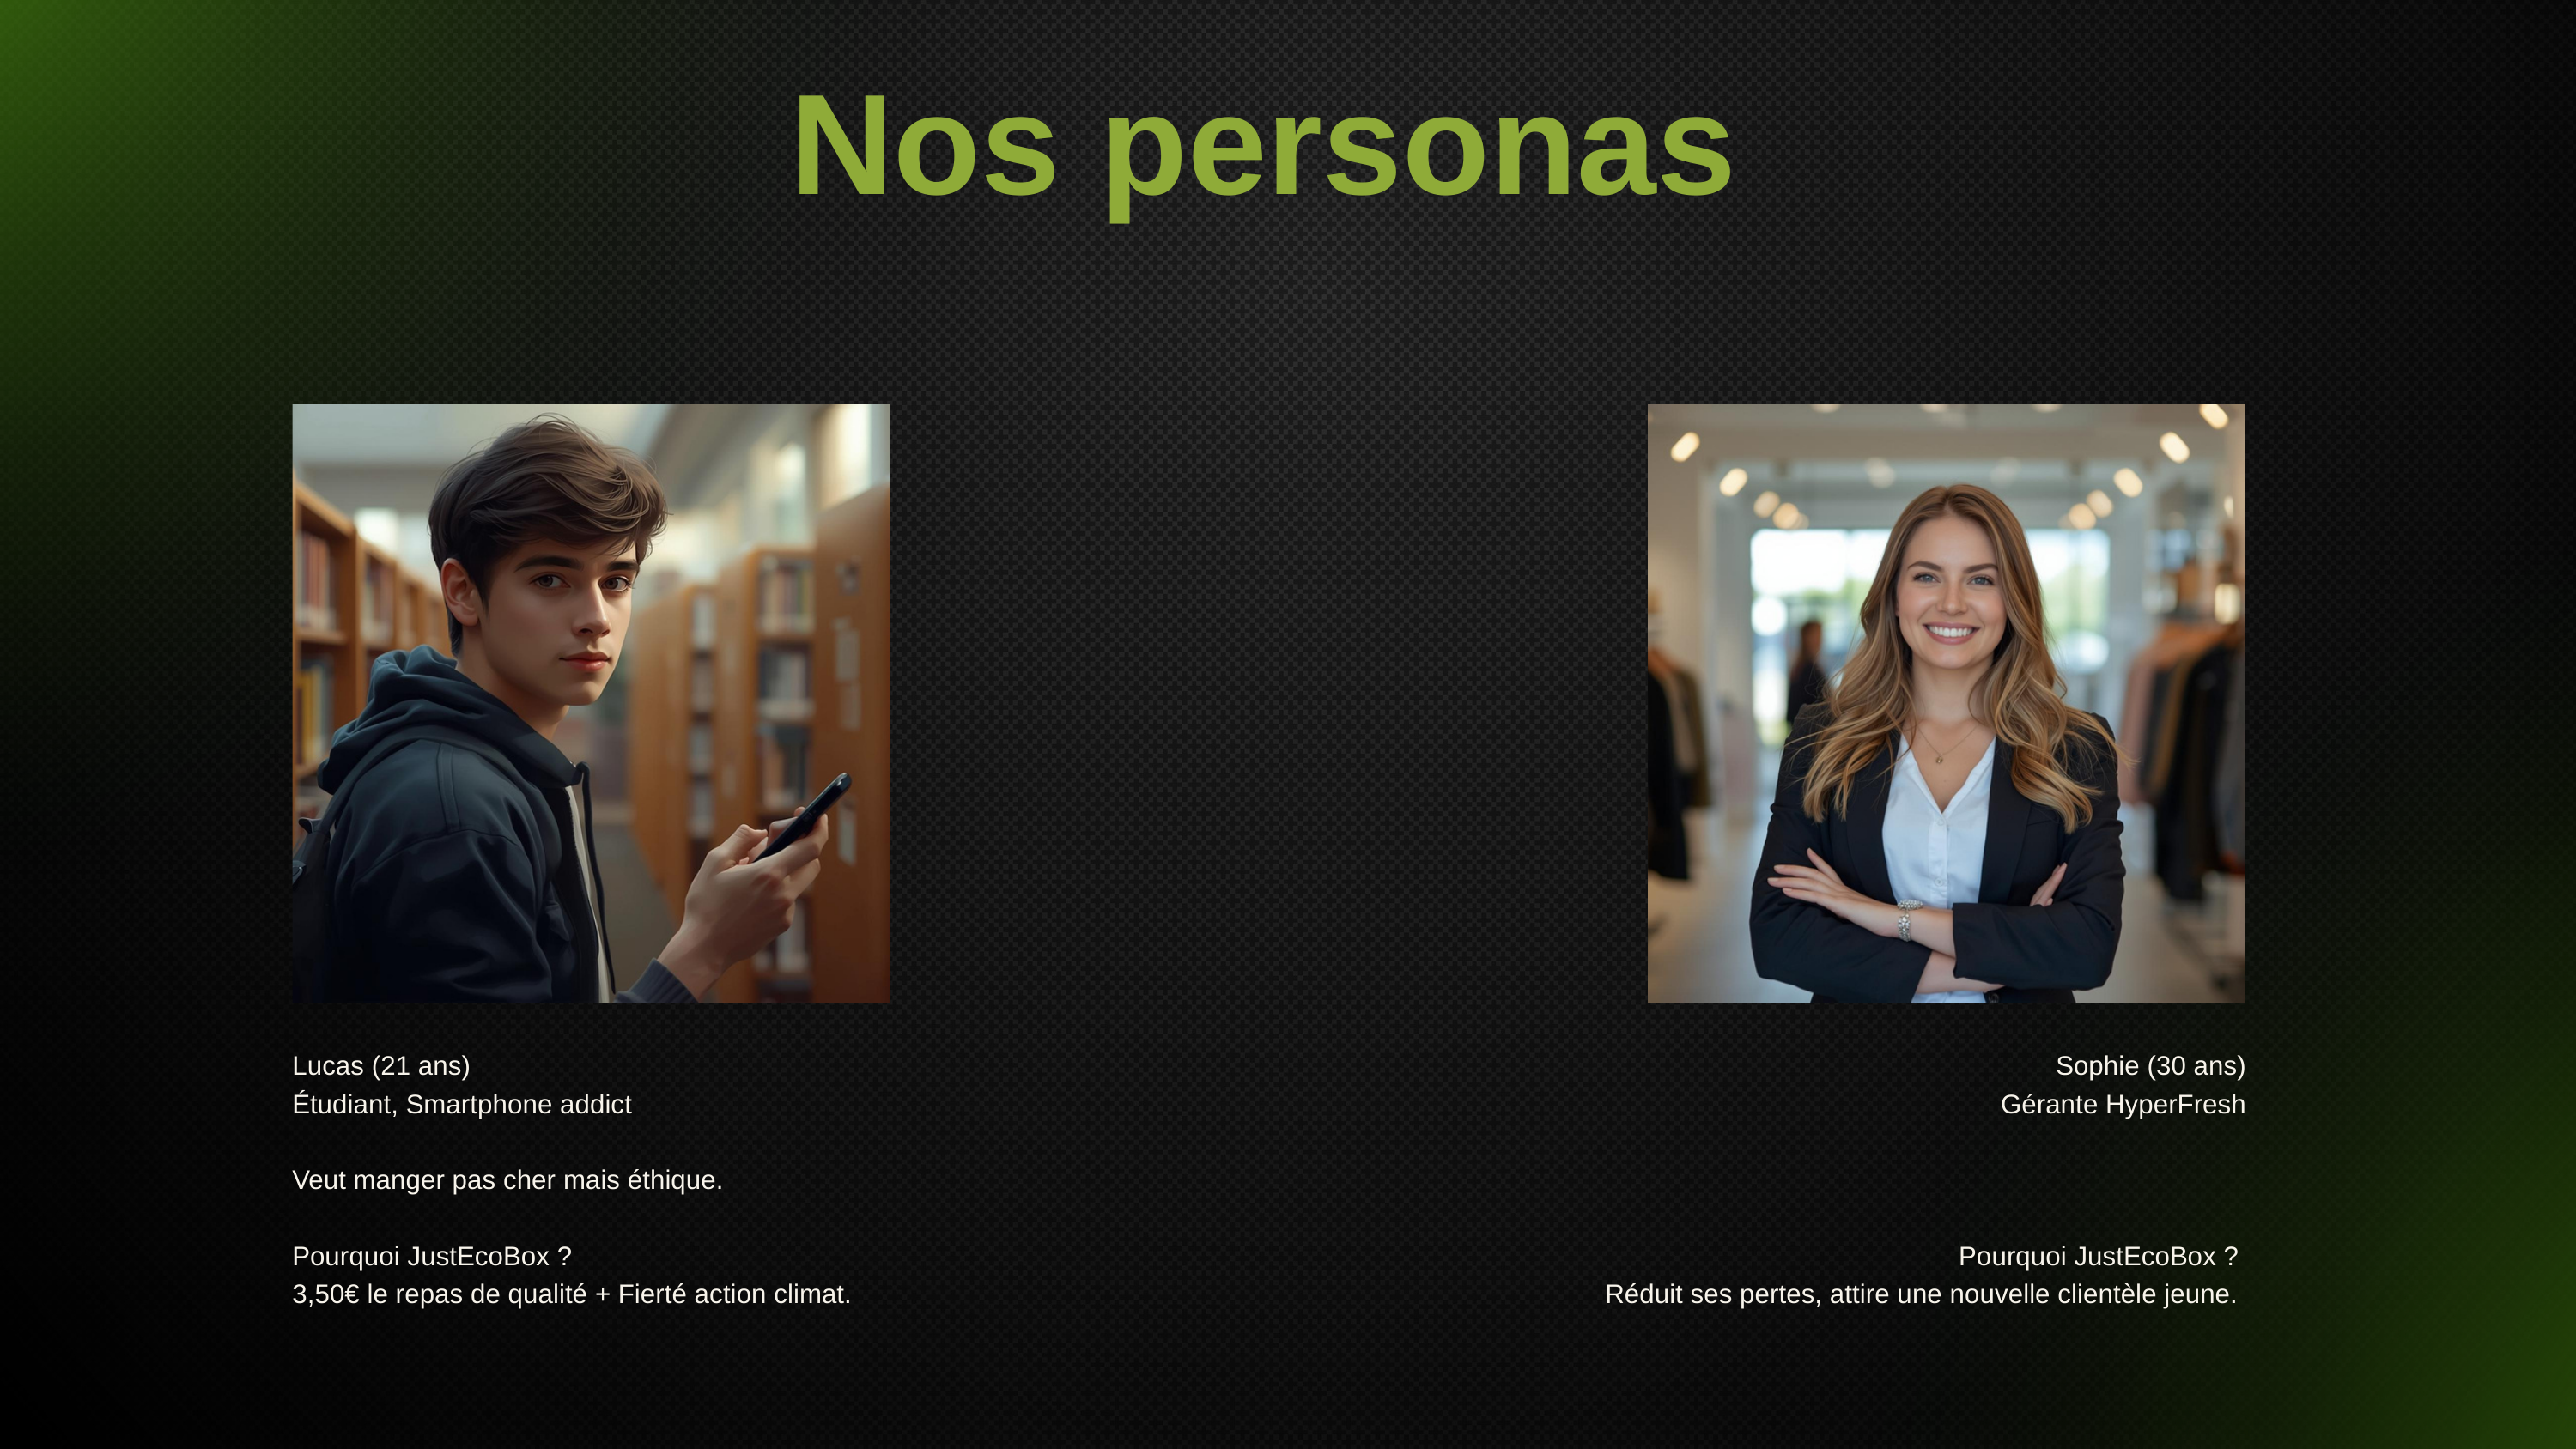

Nos personas

Lucas (21 ans)
Étudiant, Smartphone addict

Veut manger pas cher mais éthique.

Pourquoi JustEcoBox ?
3,50€ le repas de qualité + Fierté action climat.
Sophie (30 ans)
Gérante HyperFresh

Pourquoi JustEcoBox ?
Réduit ses pertes, attire une nouvelle clientèle jeune.